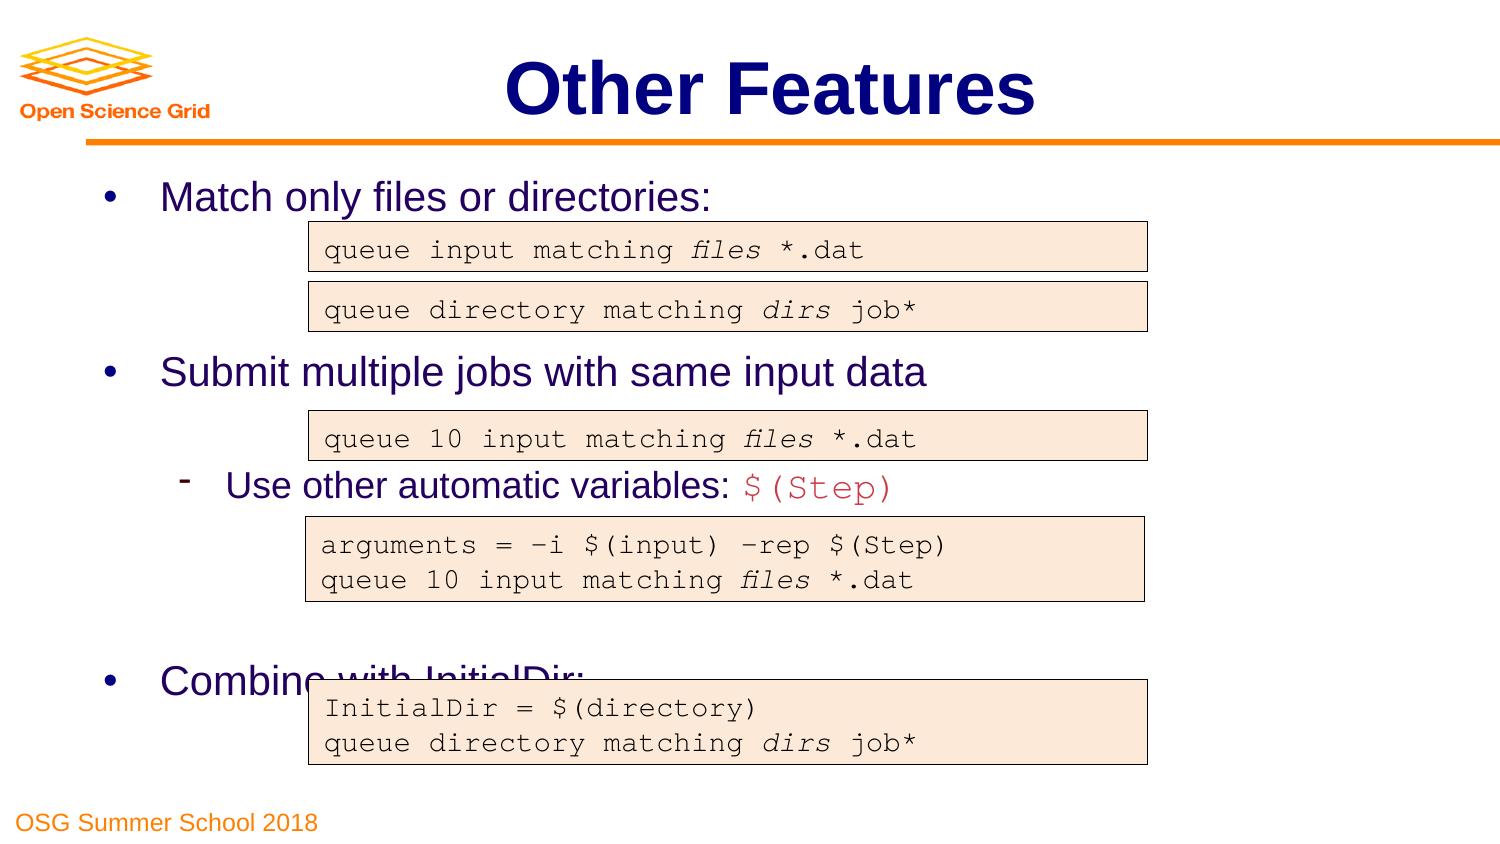

# Other Features
Match only files or directories:

Submit multiple jobs with same input data

Use other automatic variables: $(Step)

Combine with InitialDir:
queue input matching files *.dat
queue directory matching dirs job*
queue 10 input matching files *.dat
arguments = -i $(input) -rep $(Step)
queue 10 input matching files *.dat
InitialDir = $(directory)
queue directory matching dirs job*